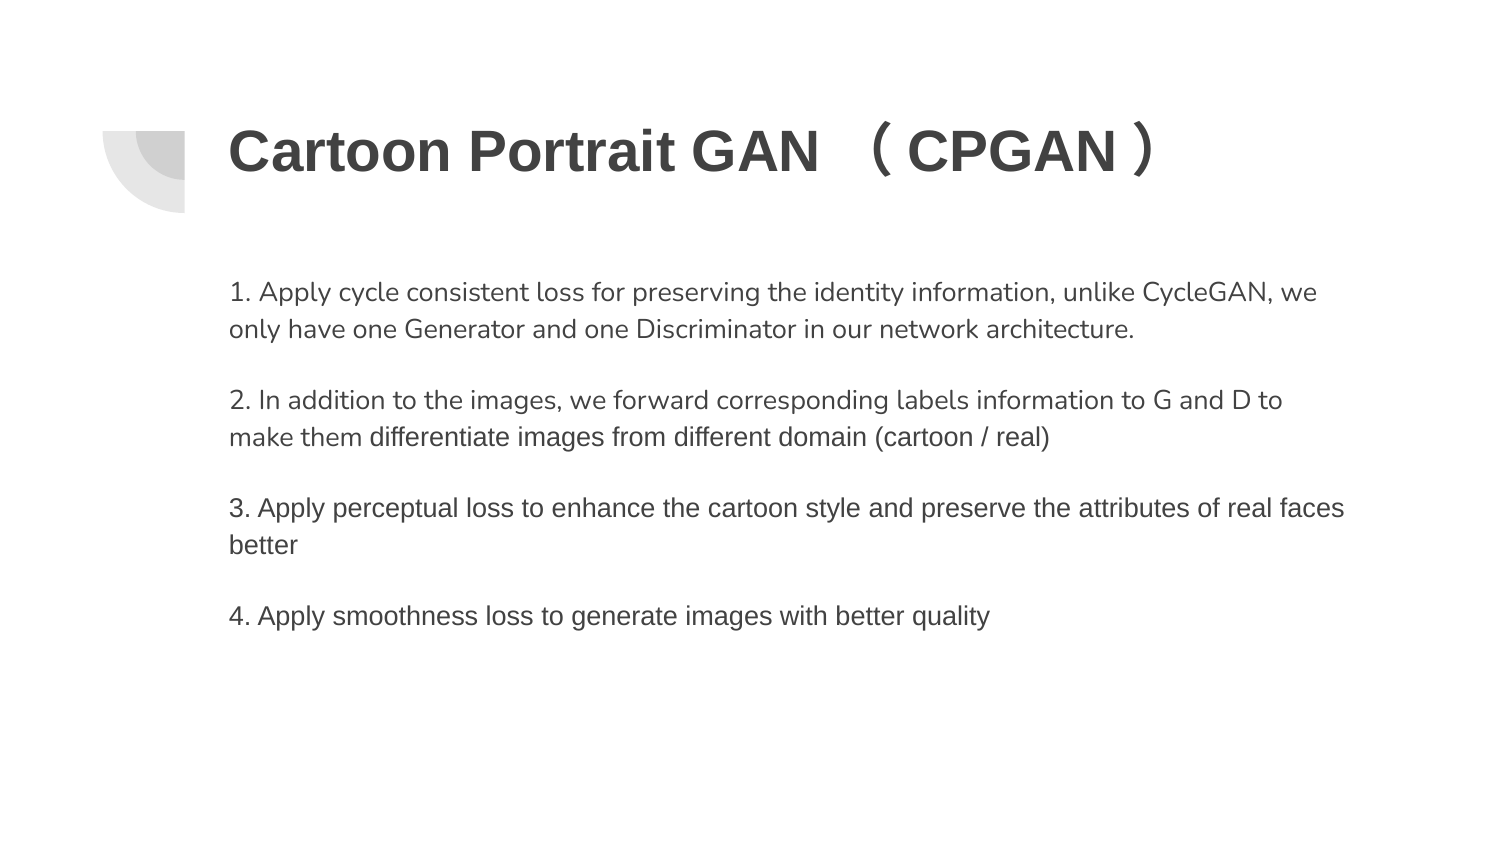

# Cartoon Portrait GAN（CPGAN）
1. Apply cycle consistent loss for preserving the identity information, unlike CycleGAN, we only have one Generator and one Discriminator in our network architecture.
2. In addition to the images, we forward corresponding labels information to G and D to make them differentiate images from different domain (cartoon / real)
3. Apply perceptual loss to enhance the cartoon style and preserve the attributes of real faces better
4. Apply smoothness loss to generate images with better quality